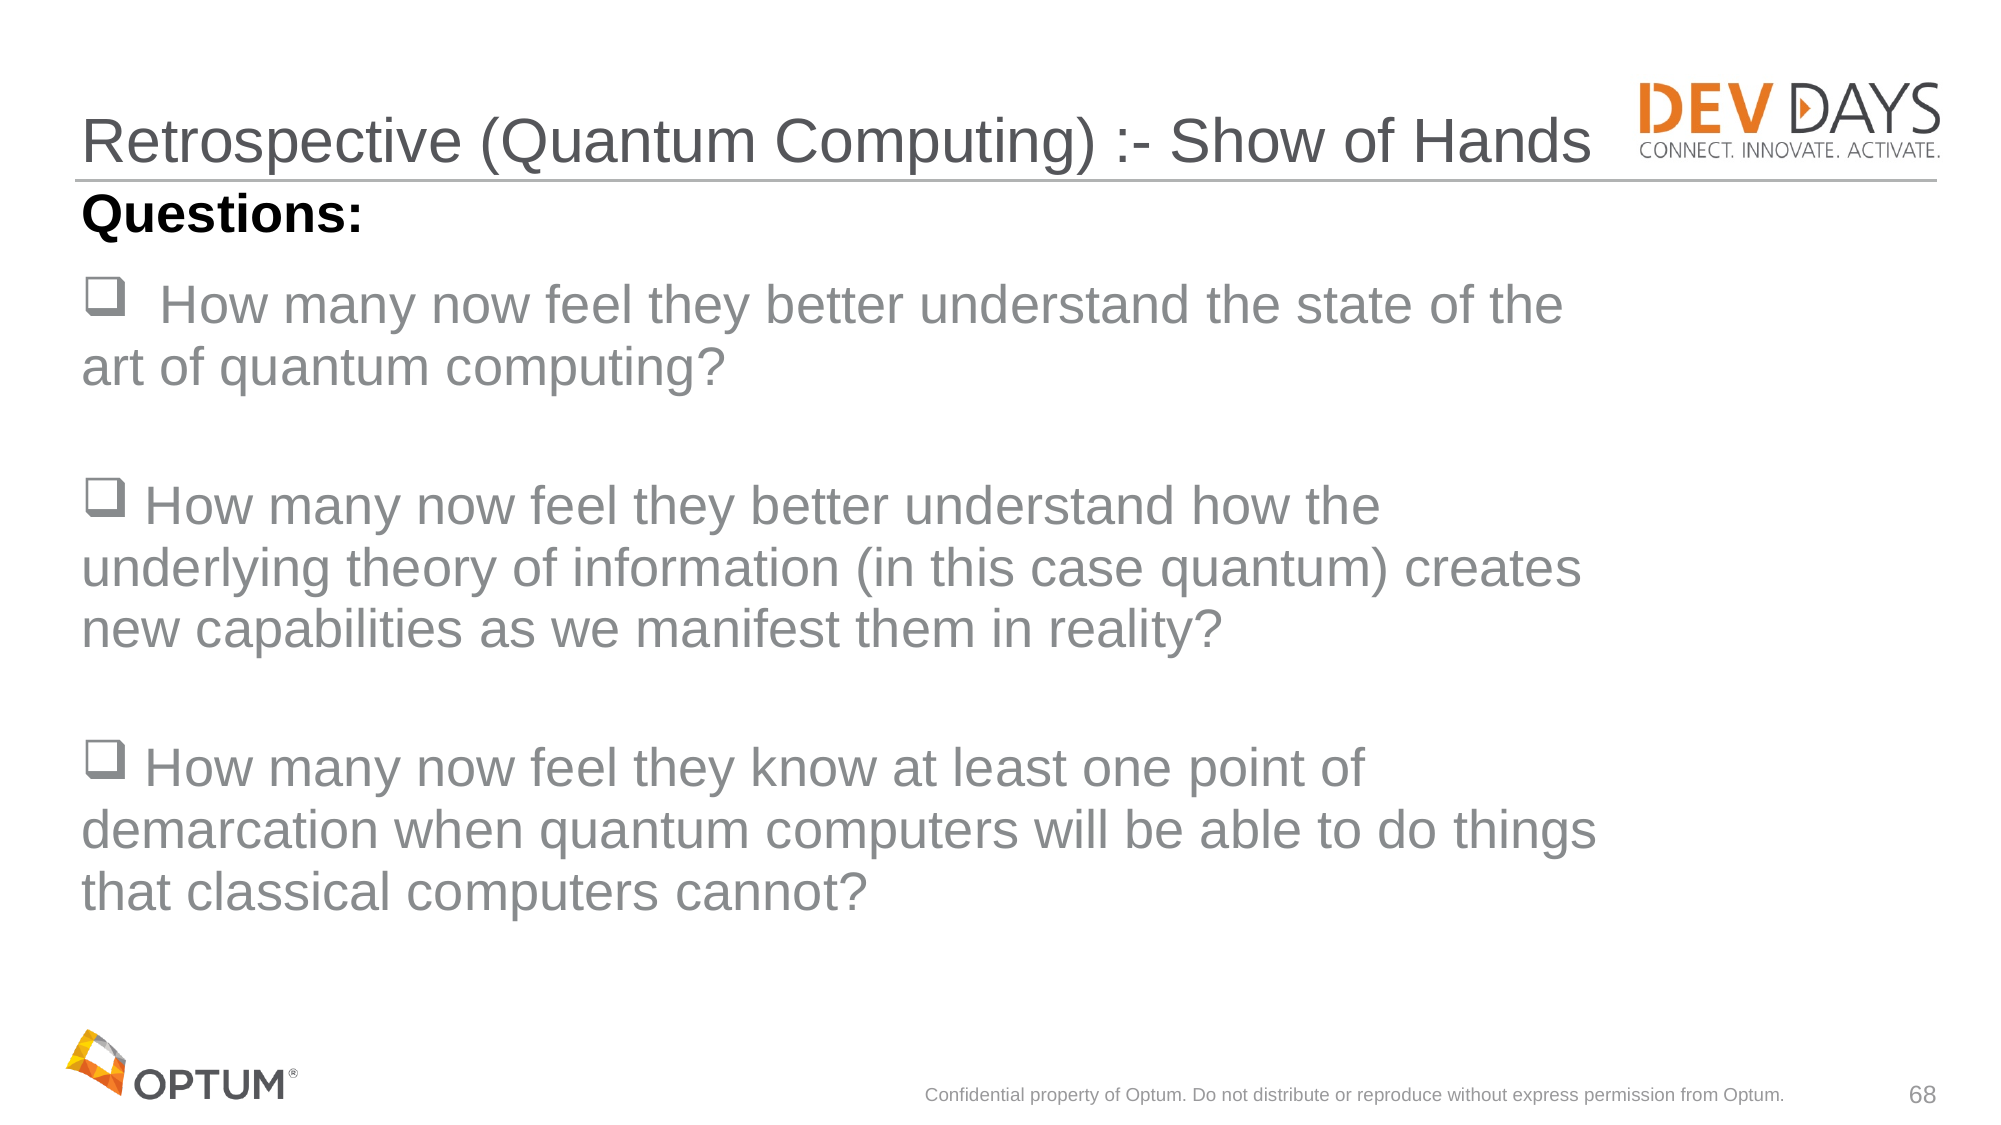

# Retrospective (Quantum Computing) :- Show of Hands
Questions:
  How many now feel they better understand the state of the art of quantum computing?

 How many now feel they better understand how the underlying theory of information (in this case quantum) creates new capabilities as we manifest them in reality?

 How many now feel they know at least one point of demarcation when quantum computers will be able to do things that classical computers cannot?

Confidential property of Optum. Do not distribute or reproduce without express permission from Optum.
68